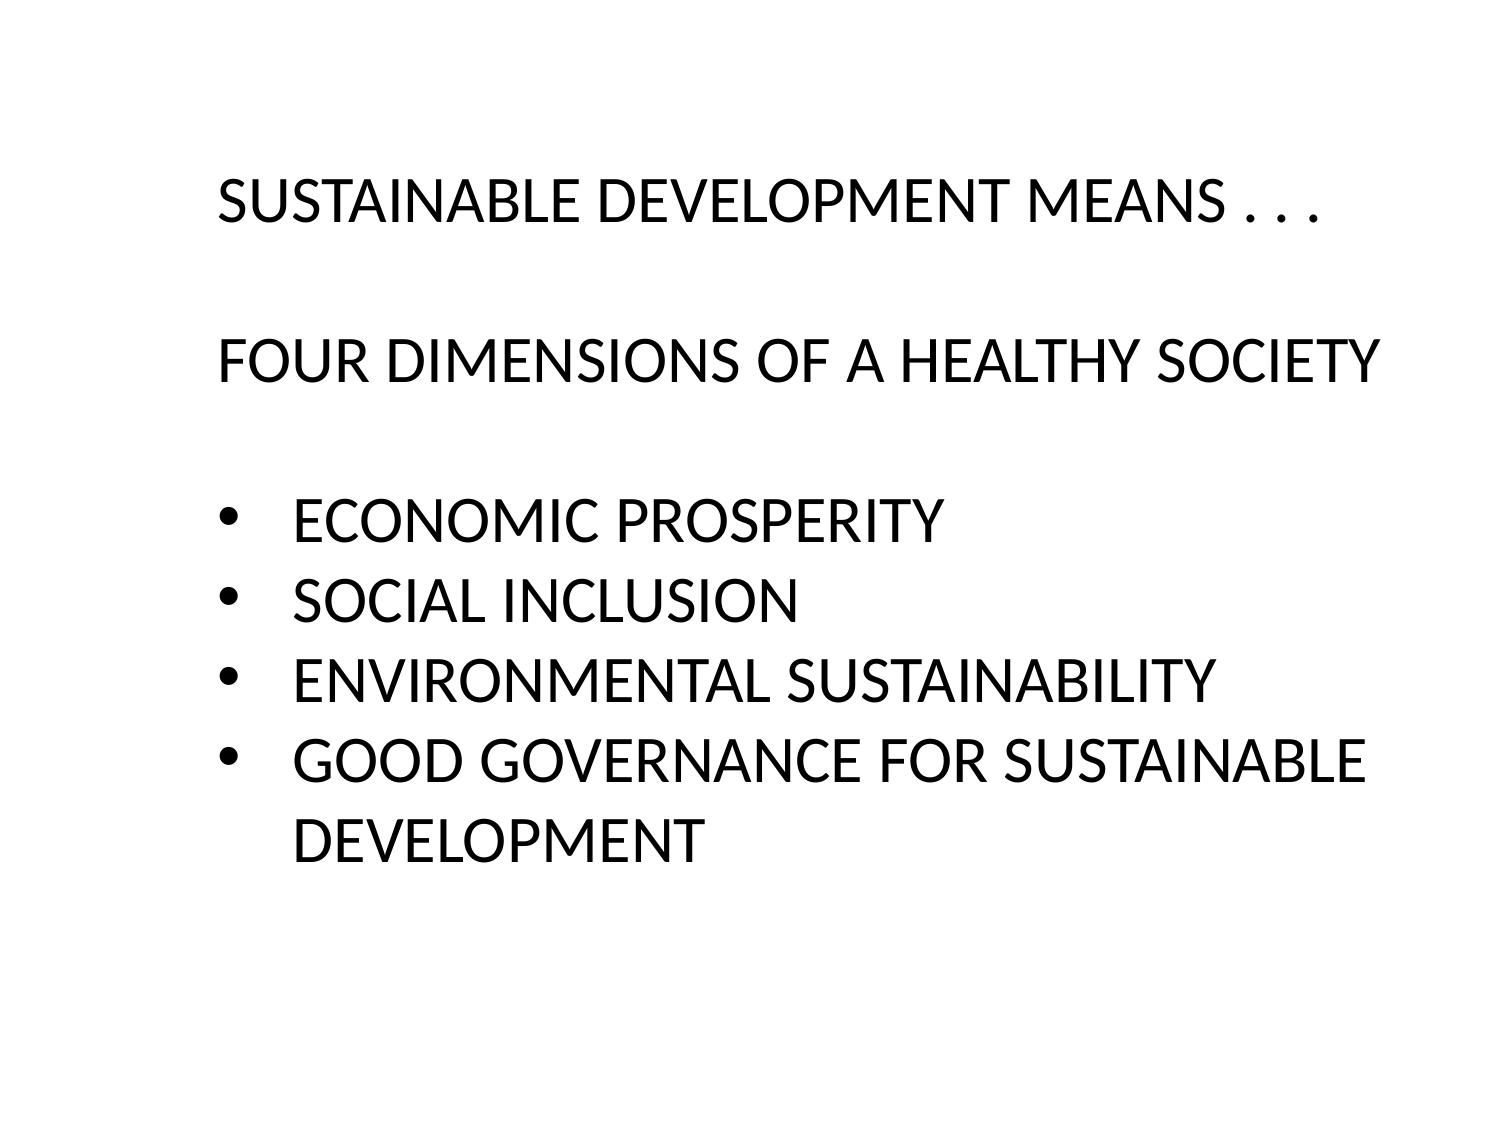

SUSTAINABLE DEVELOPMENT MEANS . . .

FOUR DIMENSIONS OF A HEALTHY SOCIETY

ECONOMIC PROSPERITY
SOCIAL INCLUSION
ENVIRONMENTAL SUSTAINABILITY
GOOD GOVERNANCE FOR SUSTAINABLE
DEVELOPMENT